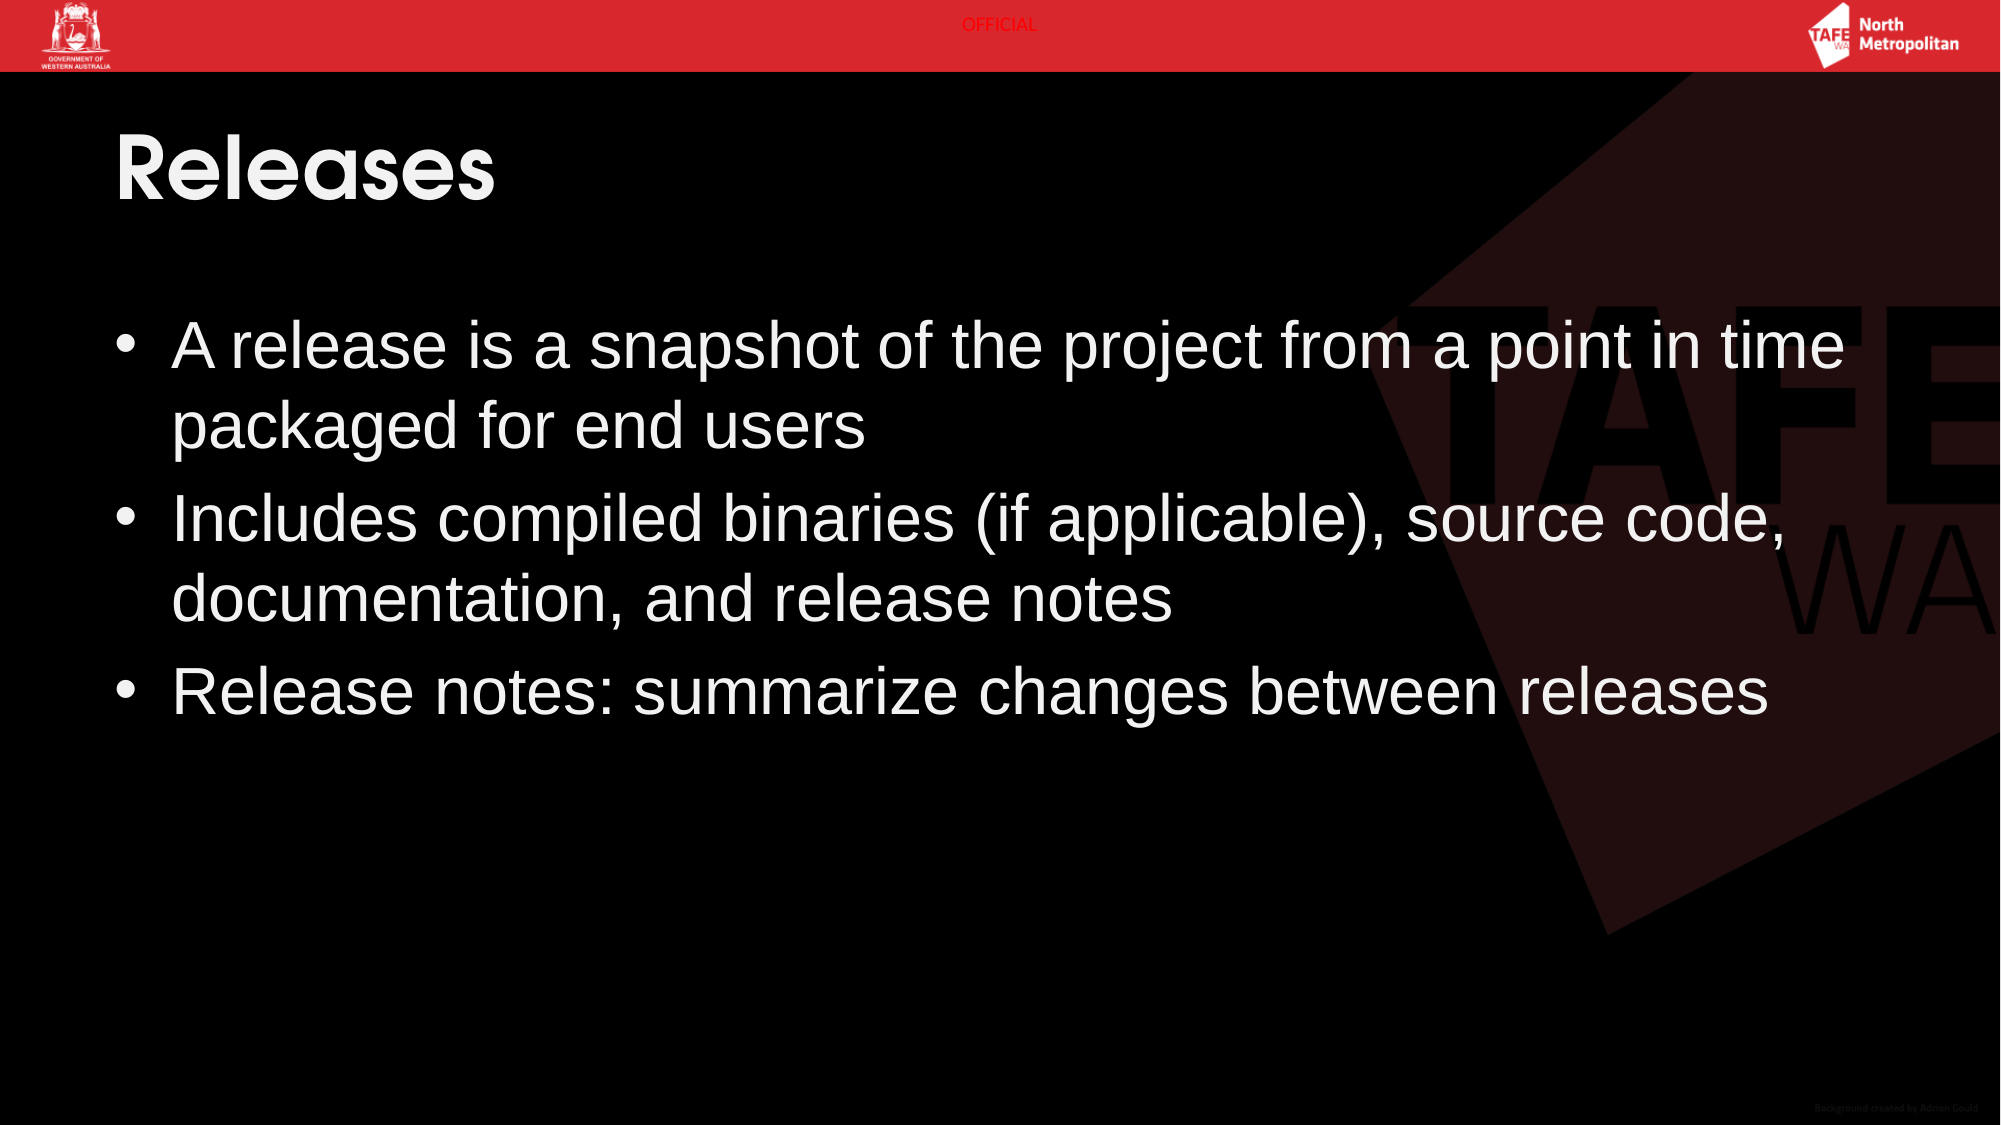

# Releases
A release is a snapshot of the project from a point in time packaged for end users
Includes compiled binaries (if applicable), source code, documentation, and release notes
Release notes: summarize changes between releases